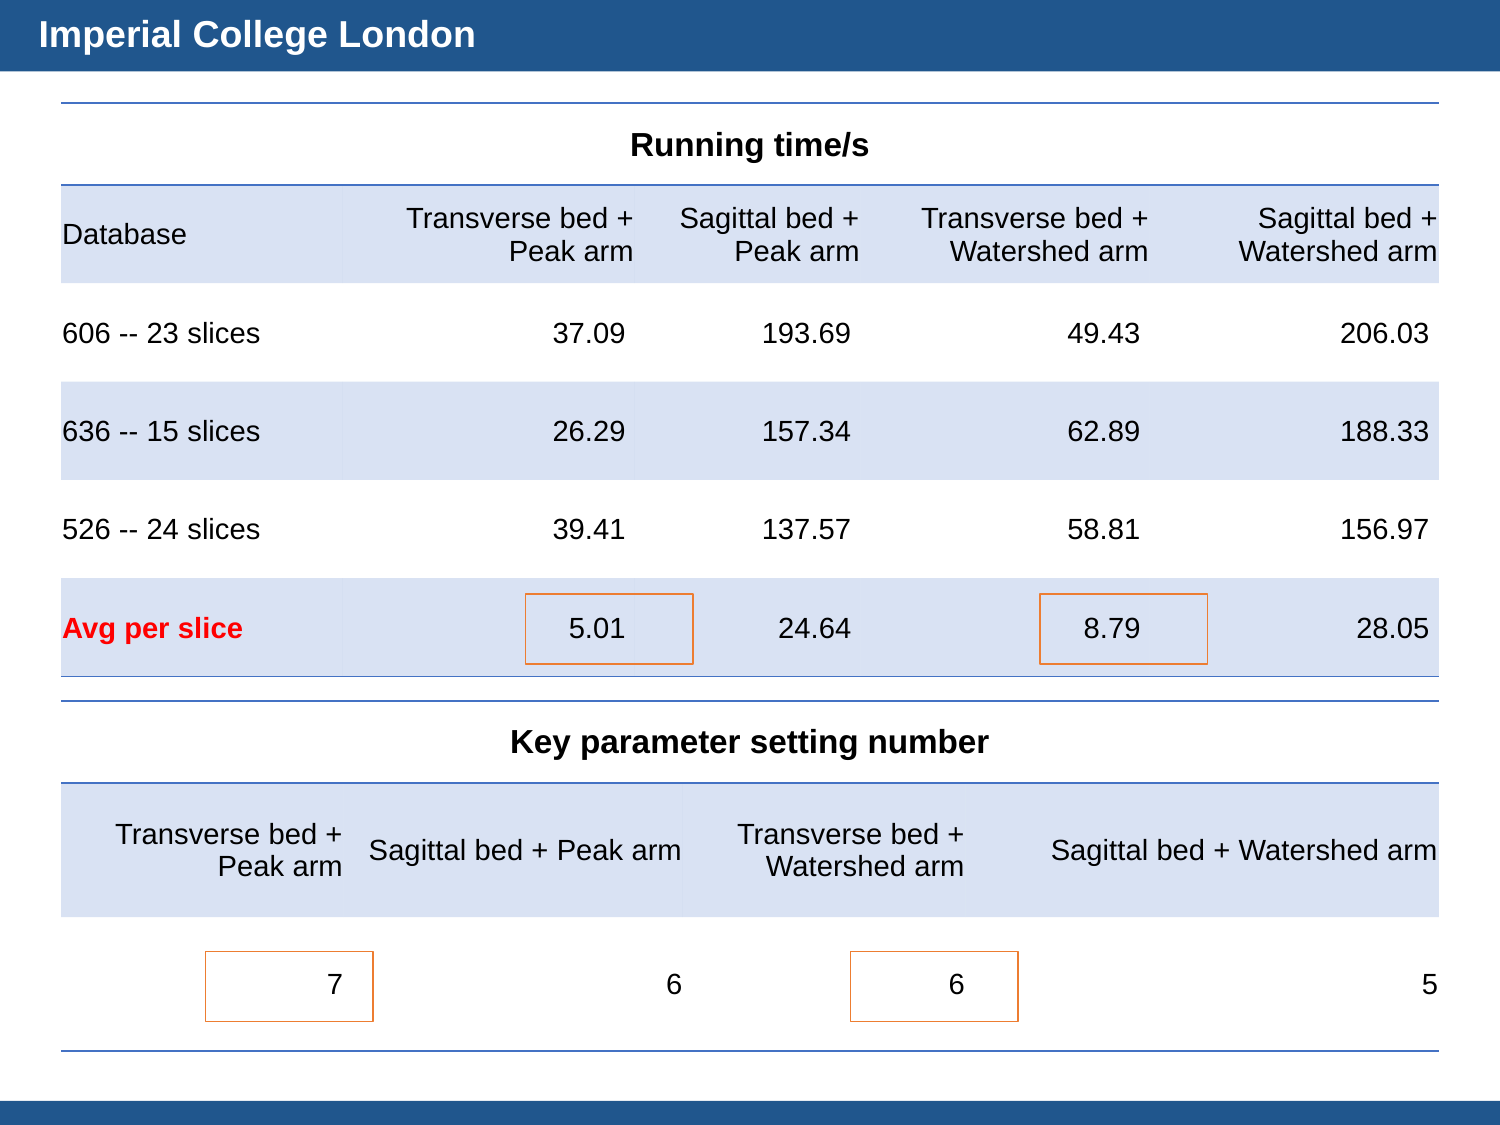

| Running time/s |  |  |  |  |
| --- | --- | --- | --- | --- |
| Database | Transverse bed + Peak arm | Sagittal bed + Peak arm | Transverse bed + Watershed arm | Sagittal bed + Watershed arm |
| 606 -- 23 slices | 37.09 | 193.69 | 49.43 | 206.03 |
| 636 -- 15 slices | 26.29 | 157.34 | 62.89 | 188.33 |
| 526 -- 24 slices | 39.41 | 137.57 | 58.81 | 156.97 |
| Avg per slice | 5.01 | 24.64 | 8.79 | 28.05 |

| Key parameter setting number |  |  |  |
| --- | --- | --- | --- |
| Transverse bed + Peak arm | Sagittal bed + Peak arm | Transverse bed + Watershed arm | Sagittal bed + Watershed arm |
| 7 | 6 | 6 | 5 |